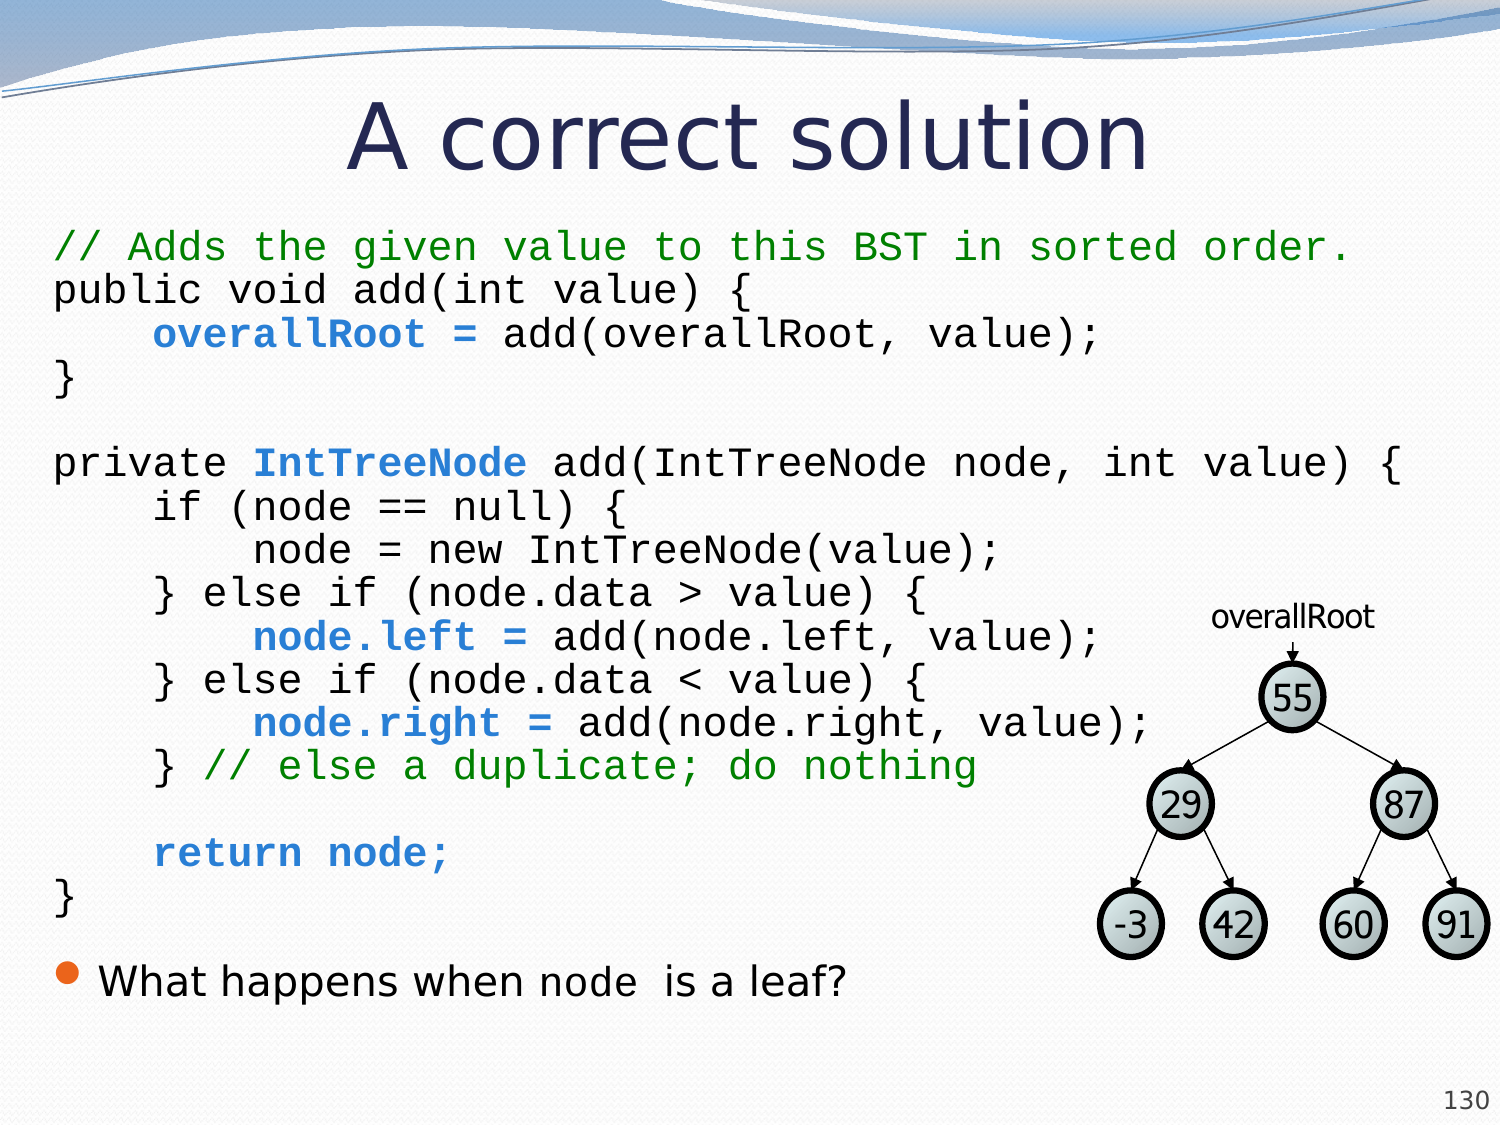

# A correct solution
// Adds the given value to this BST in sorted order.
public void add(int value) {
    overallRoot = add(overallRoot, value);
}

private IntTreeNode add(IntTreeNode node, int value) {
    if (node == null) {
        node = new IntTreeNode(value);
    } else if (node.data > value) {
        node.left = add(node.left, value);
    } else if (node.data < value) {
        node.right = add(node.right, value);
    } // else a duplicate; do nothing

    return node;
}

What happens when node is a leaf?
overallRoot
55
29
87
-3
42
60
91